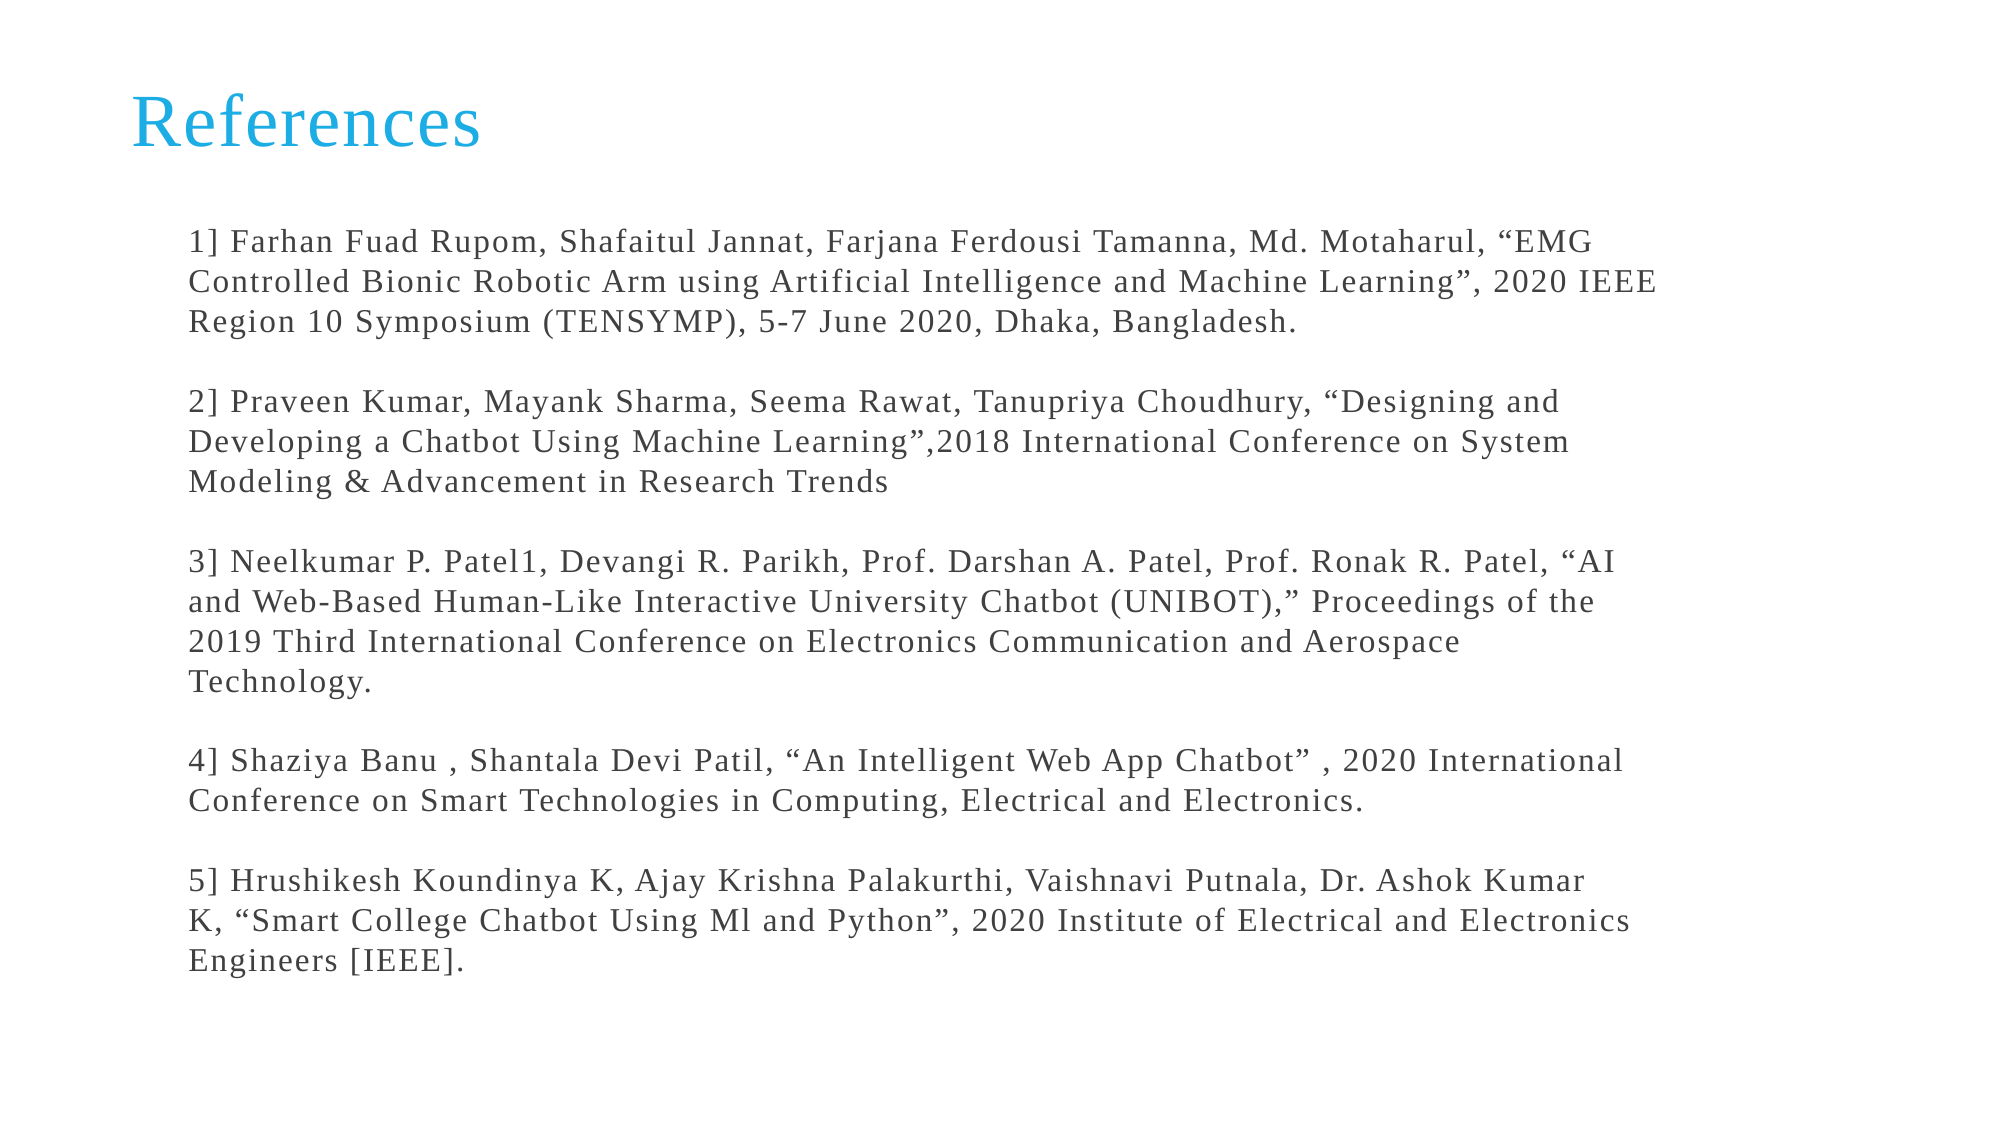

References
1] Farhan Fuad Rupom, Shafaitul Jannat, Farjana Ferdousi Tamanna, Md. Motaharul, “EMG
Controlled Bionic Robotic Arm using Artificial Intelligence and Machine Learning”, 2020 IEEE
Region 10 Symposium (TENSYMP), 5-7 June 2020, Dhaka, Bangladesh.

2] Praveen Kumar, Mayank Sharma, Seema Rawat, Tanupriya Choudhury, “Designing and
Developing a Chatbot Using Machine Learning”,2018 International Conference on System
Modeling & Advancement in Research Trends

3] Neelkumar P. Patel1, Devangi R. Parikh, Prof. Darshan A. Patel, Prof. Ronak R. Patel, “AI
and Web-Based Human-Like Interactive University Chatbot (UNIBOT),” Proceedings of the
2019 Third International Conference on Electronics Communication and Aerospace
Technology.

4] Shaziya Banu , Shantala Devi Patil, “An Intelligent Web App Chatbot” , 2020 International
Conference on Smart Technologies in Computing, Electrical and Electronics.

5] Hrushikesh Koundinya K, Ajay Krishna Palakurthi, Vaishnavi Putnala, Dr. Ashok Kumar
K, “Smart College Chatbot Using Ml and Python”, 2020 Institute of Electrical and Electronics
Engineers [IEEE].